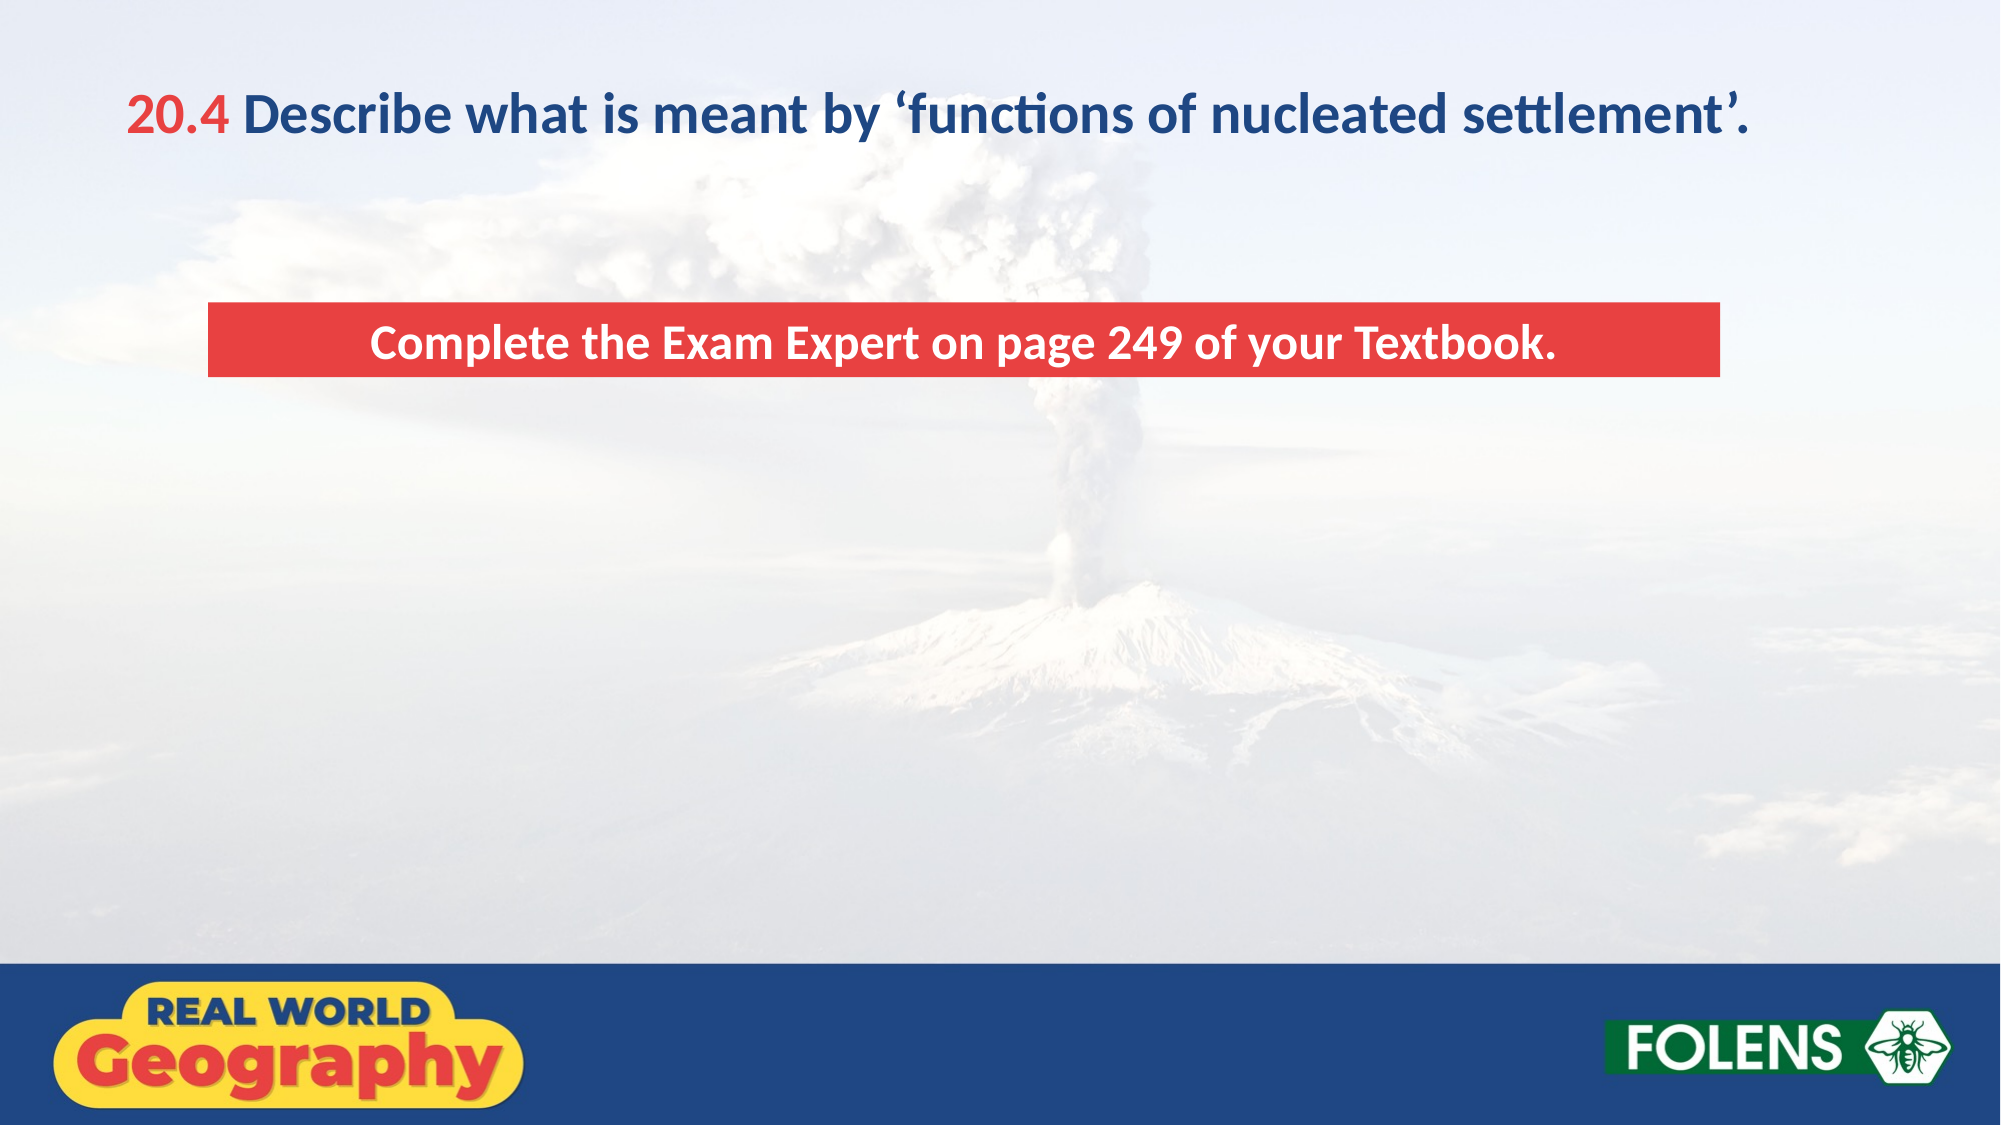

20.4 Describe what is meant by ‘functions of nucleated settlement’.
Complete the Exam Expert on page 249 of your Textbook.